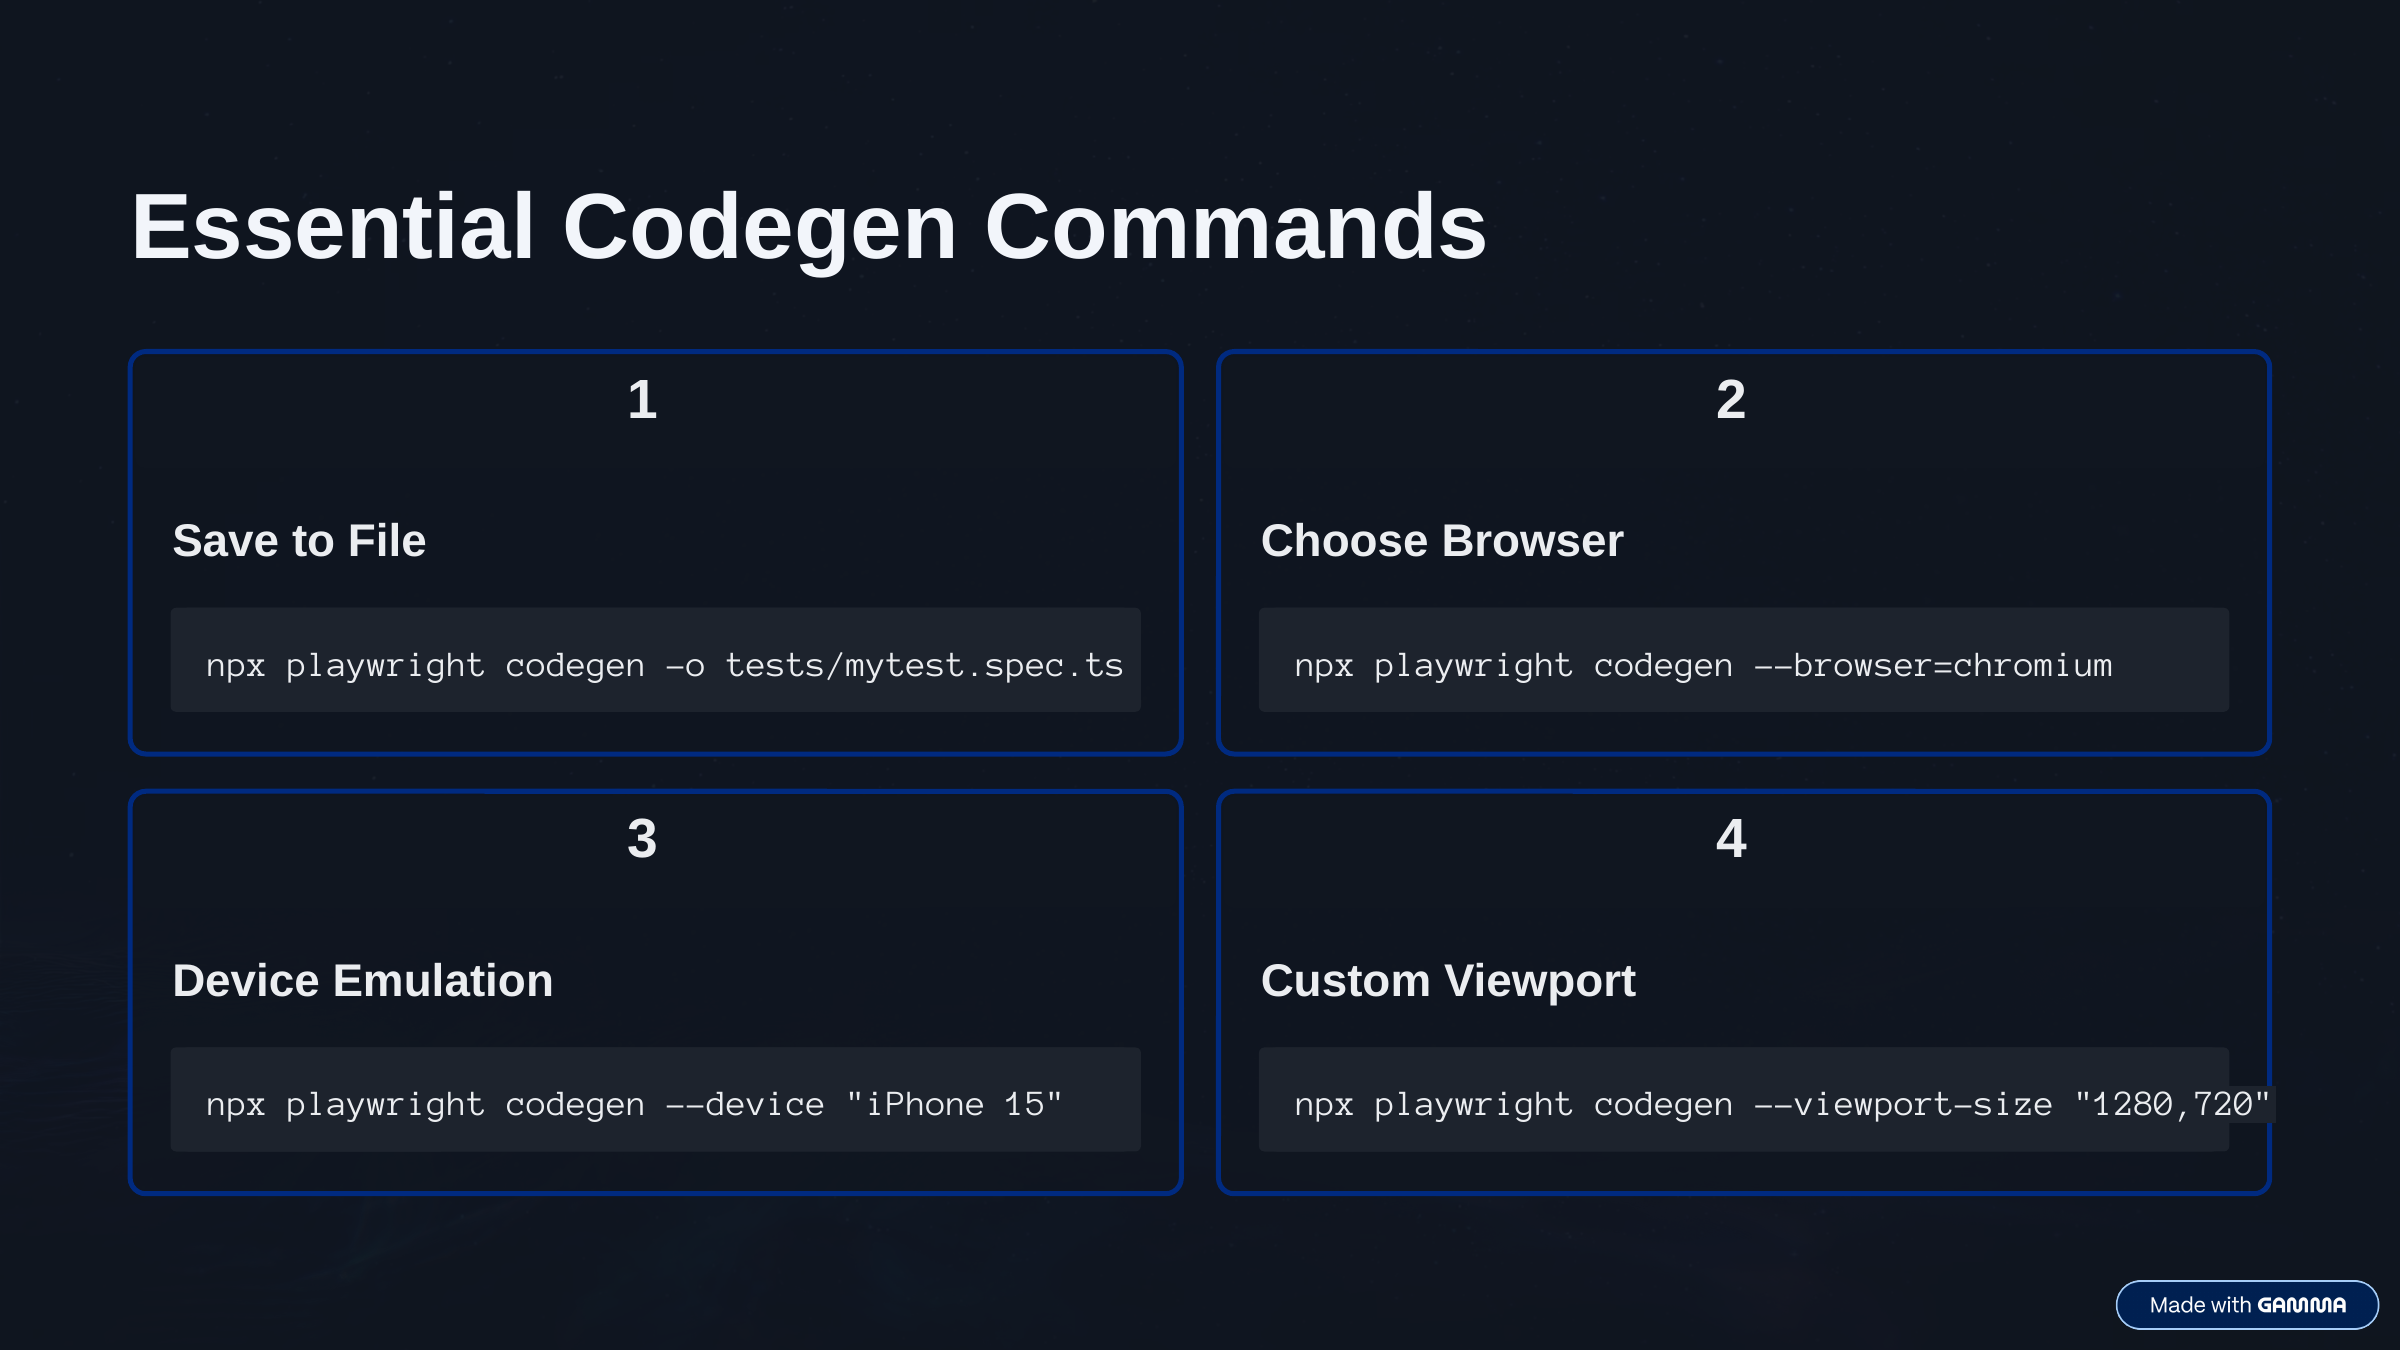

Essential Codegen Commands

1
2
Save to File
Choose Browser

npx playwright codegen -o tests/mytest.spec.ts
npx playwright codegen --browser=chromium

3
4
Device Emulation
Custom Viewport

npx playwright codegen --device "iPhone 15"
npx playwright codegen --viewport-size "1280,720"